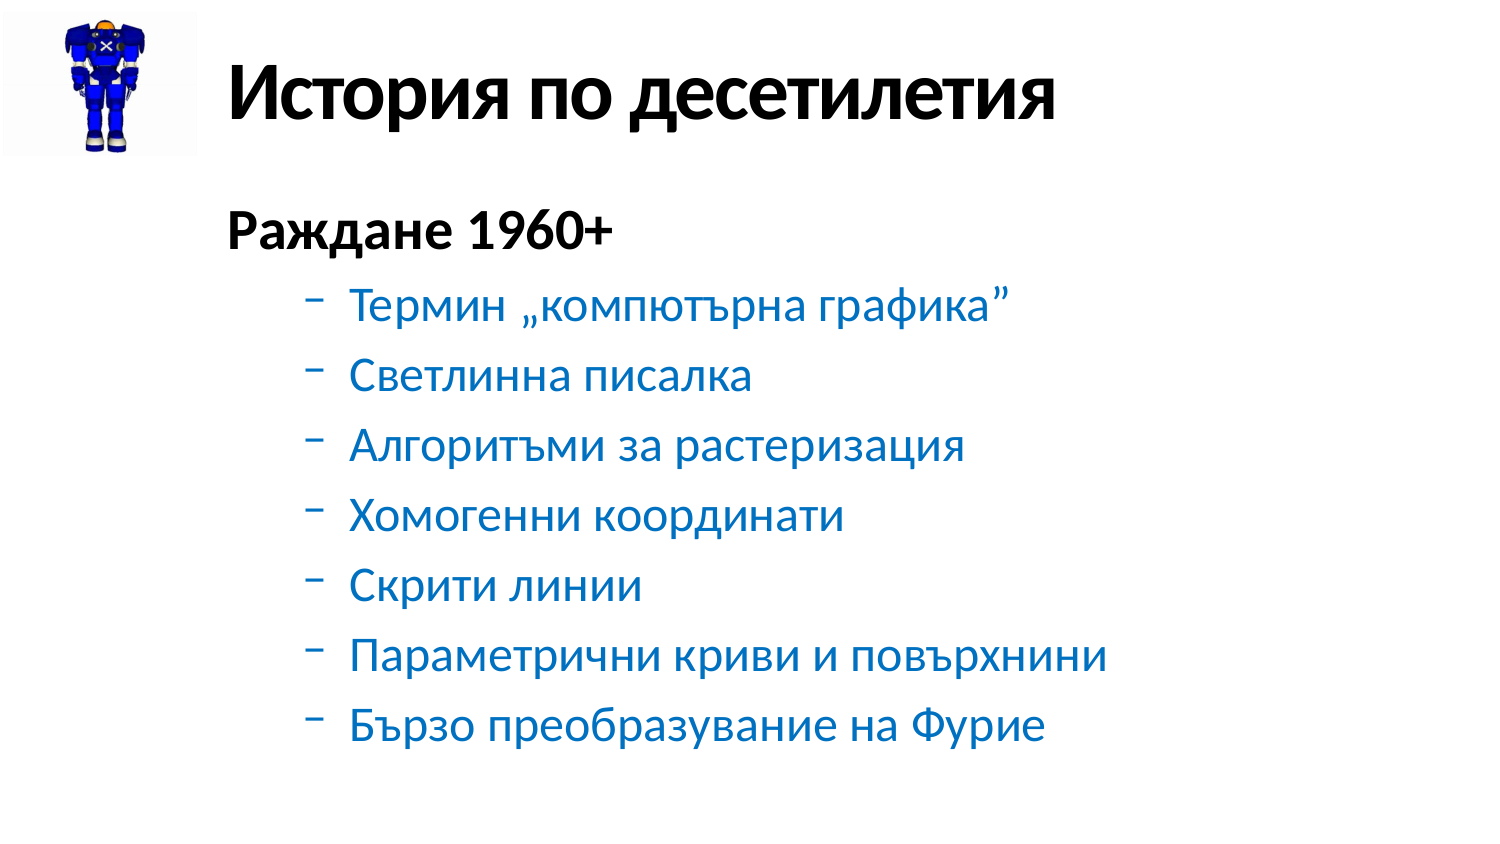

# История по десетилетия
Раждане 1960+
Термин „компютърна графика”
Светлинна писалка
Алгоритъми за растеризация
Хомогенни координати
Скрити линии
Параметрични криви и повърхнини
Бързо преобразувание на Фурие